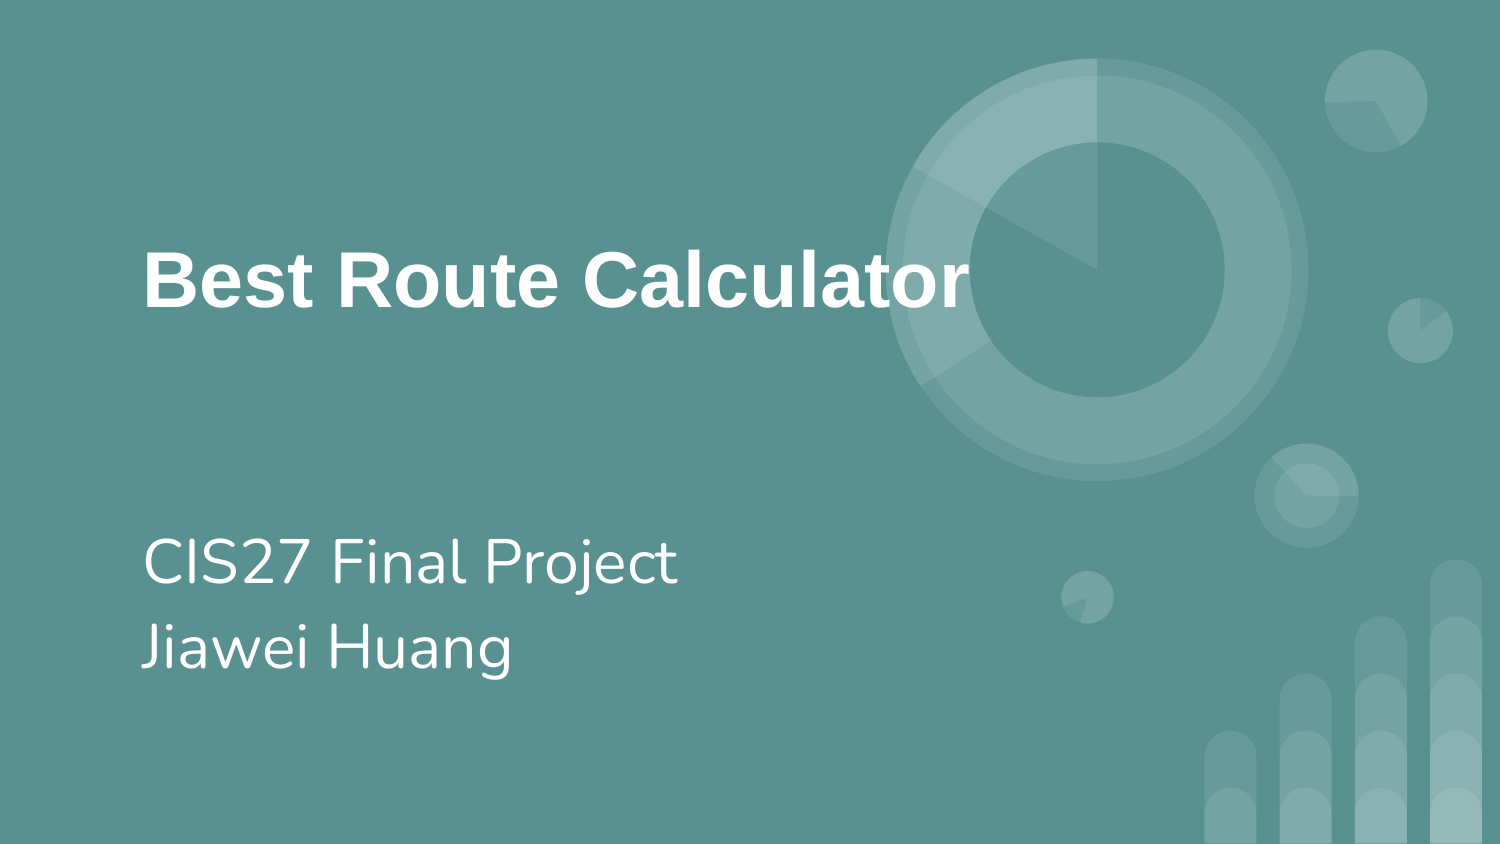

# Best Route Calculator
CIS27 Final Project
Jiawei Huang